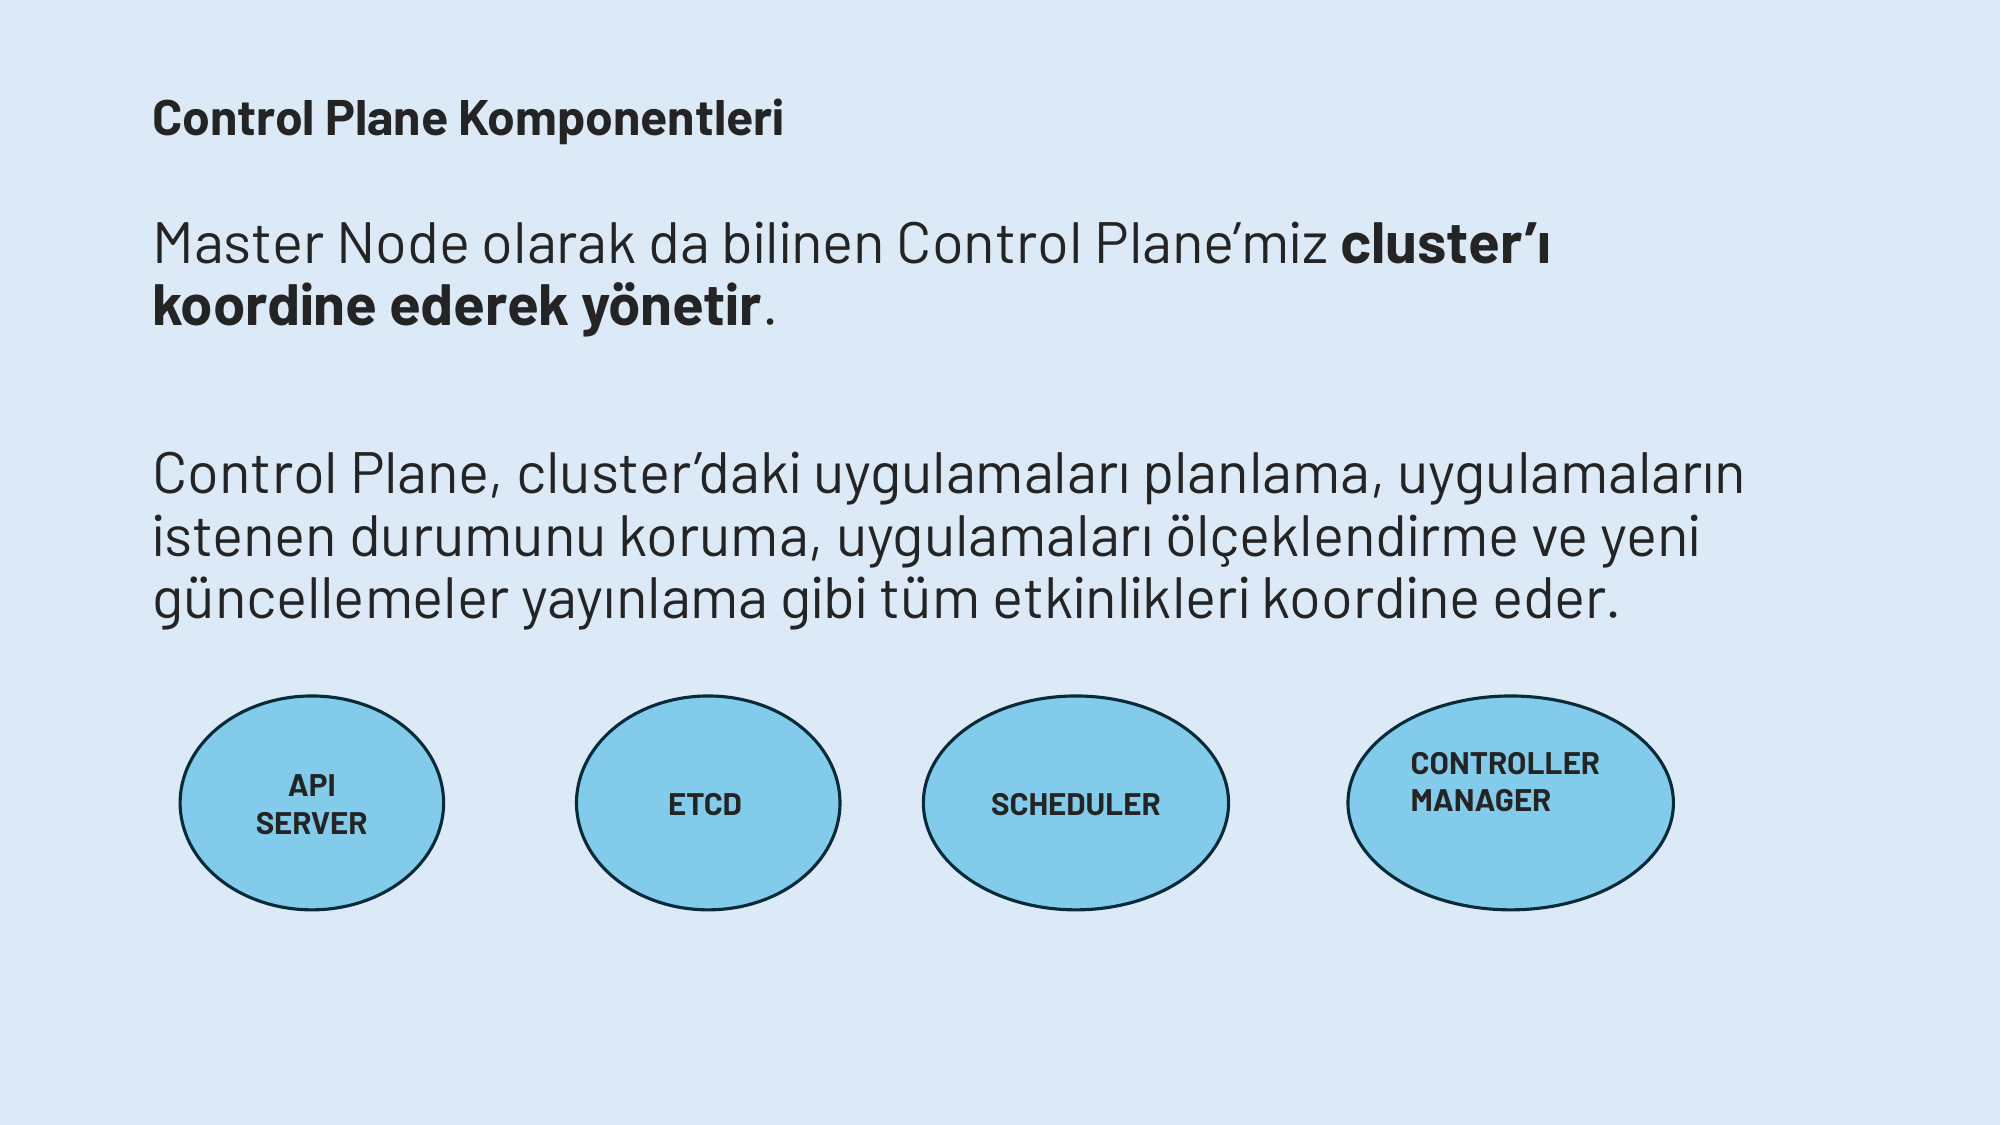

# Control Plane Komponentleri

Master Node olarak da bilinen Control Plane’miz cluster’ı koordine ederek yönetir.

Control Plane, cluster’daki uygulamaları planlama, uygulamaların istenen durumunu koruma, uygulamaları ölçeklendirme ve yeni güncellemeler yayınlama gibi tüm etkinlikleri koordine eder.

API SERVER
ETCD
SCHEDULER
CONTROLLER MANAGER